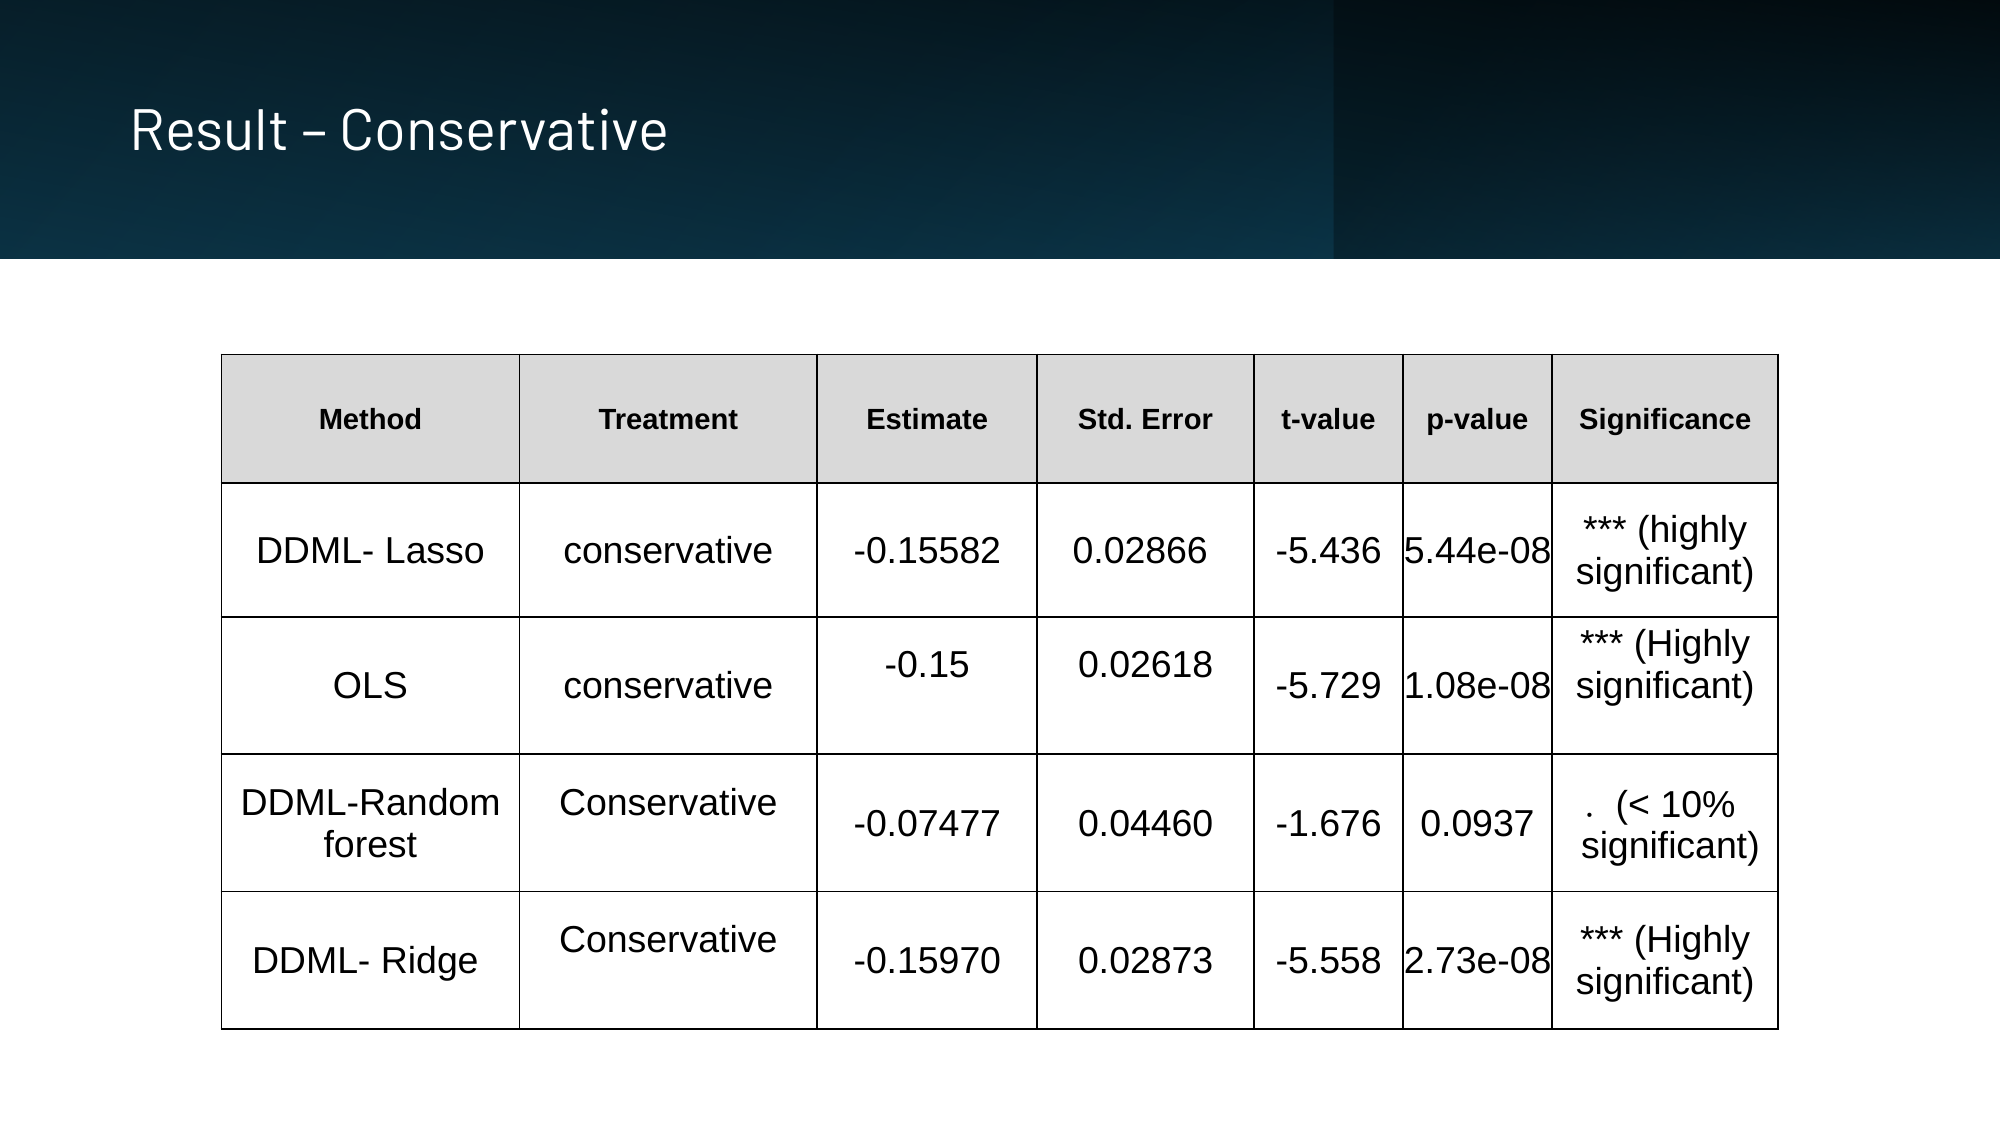

Result – Conservative
| Method | Treatment | Estimate | Std. Error | t-value | p-value | Significance |
| --- | --- | --- | --- | --- | --- | --- |
| DDML- Lasso | conservative | -0.15582 | 0.02866 | -5.436 | 5.44e-08 | \*\*\* (highly significant) |
| OLS | conservative | -0.15 | 0.02618 | -5.729 | 1.08e-08 | \*\*\* (Highly significant) |
| DDML-Random forest | Conservative | -0.07477 | 0.04460 | -1.676 | 0.0937 | . (< 10% significant) |
| DDML- Ridge | Conservative | -0.15970 | 0.02873 | -5.558 | 2.73e-08 | \*\*\* (Highly significant) |